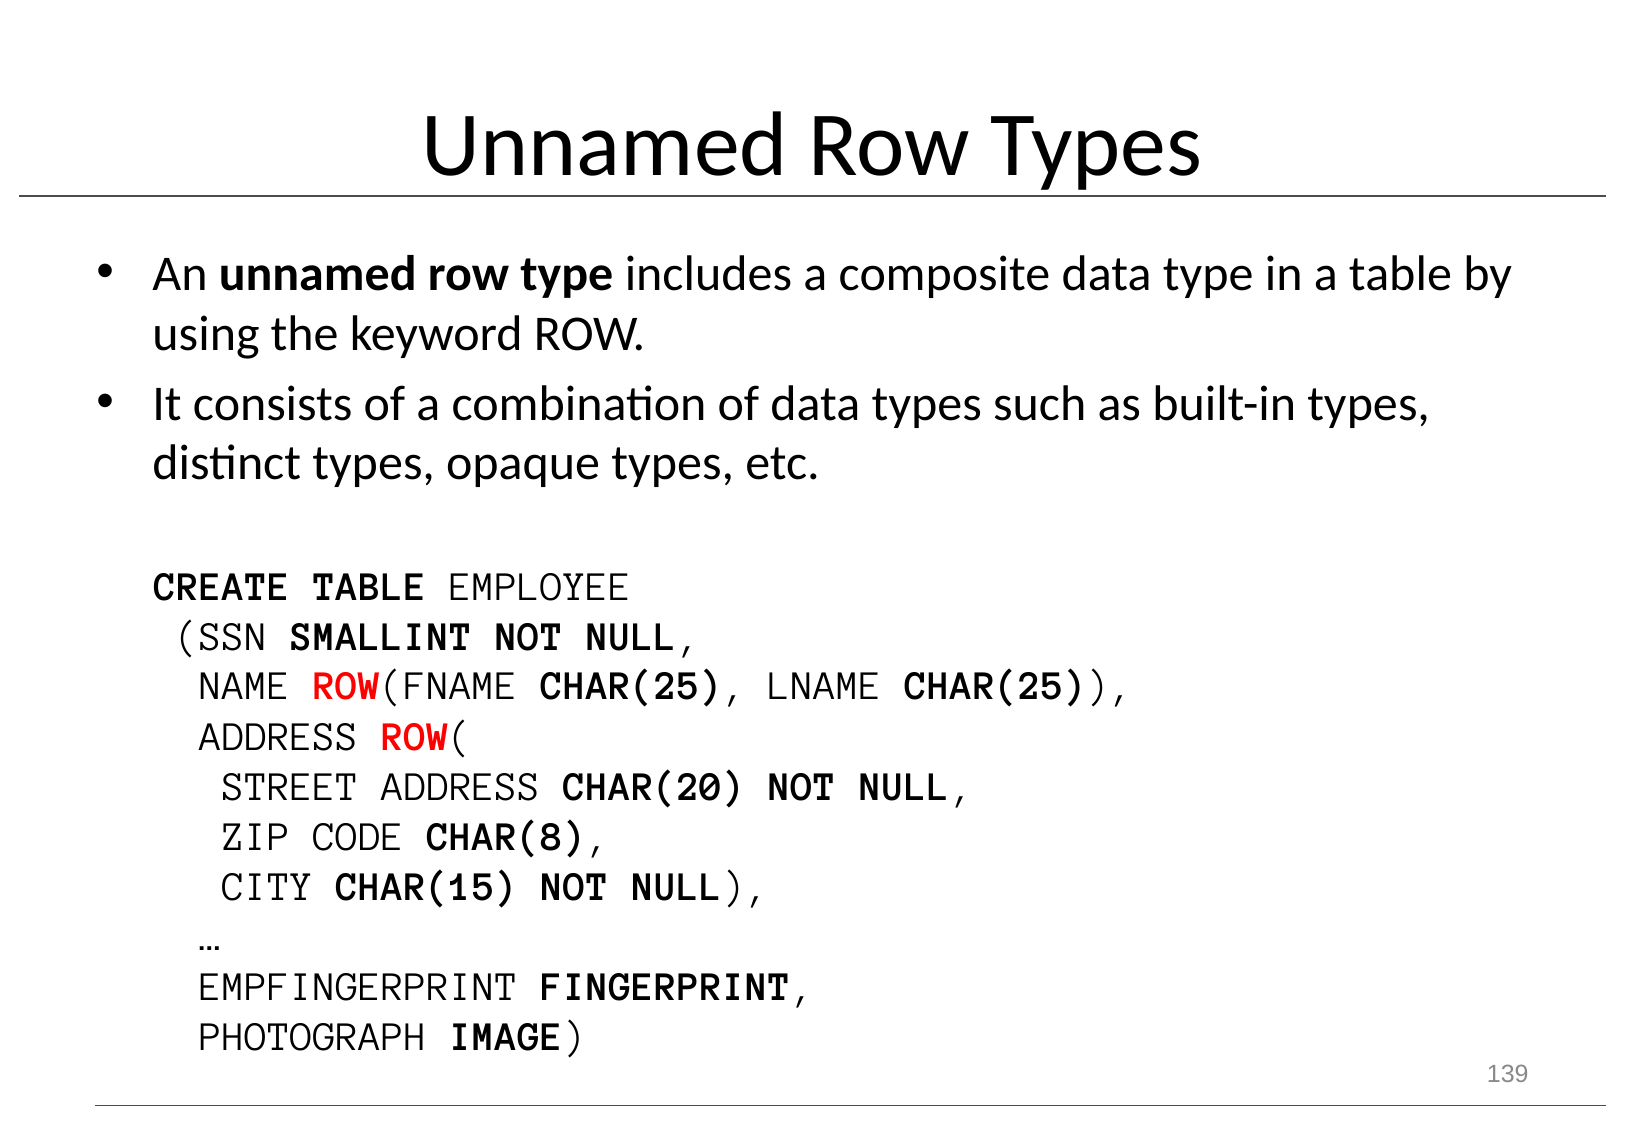

# Unnamed Row Types
An unnamed row type includes a composite data type in a table by using the keyword ROW.
It consists of a combination of data types such as built-in types, distinct types, opaque types, etc.
CREATE TABLE EMPLOYEE
 (SSN SMALLINT NOT NULL,
  NAME ROW(FNAME CHAR(25), LNAME CHAR(25)),
  ADDRESS ROW(
   STREET ADDRESS CHAR(20) NOT NULL,
   ZIP CODE CHAR(8),
   CITY CHAR(15) NOT NULL),
  …
  EMPFINGERPRINT FINGERPRINT,
  PHOTOGRAPH IMAGE)

139